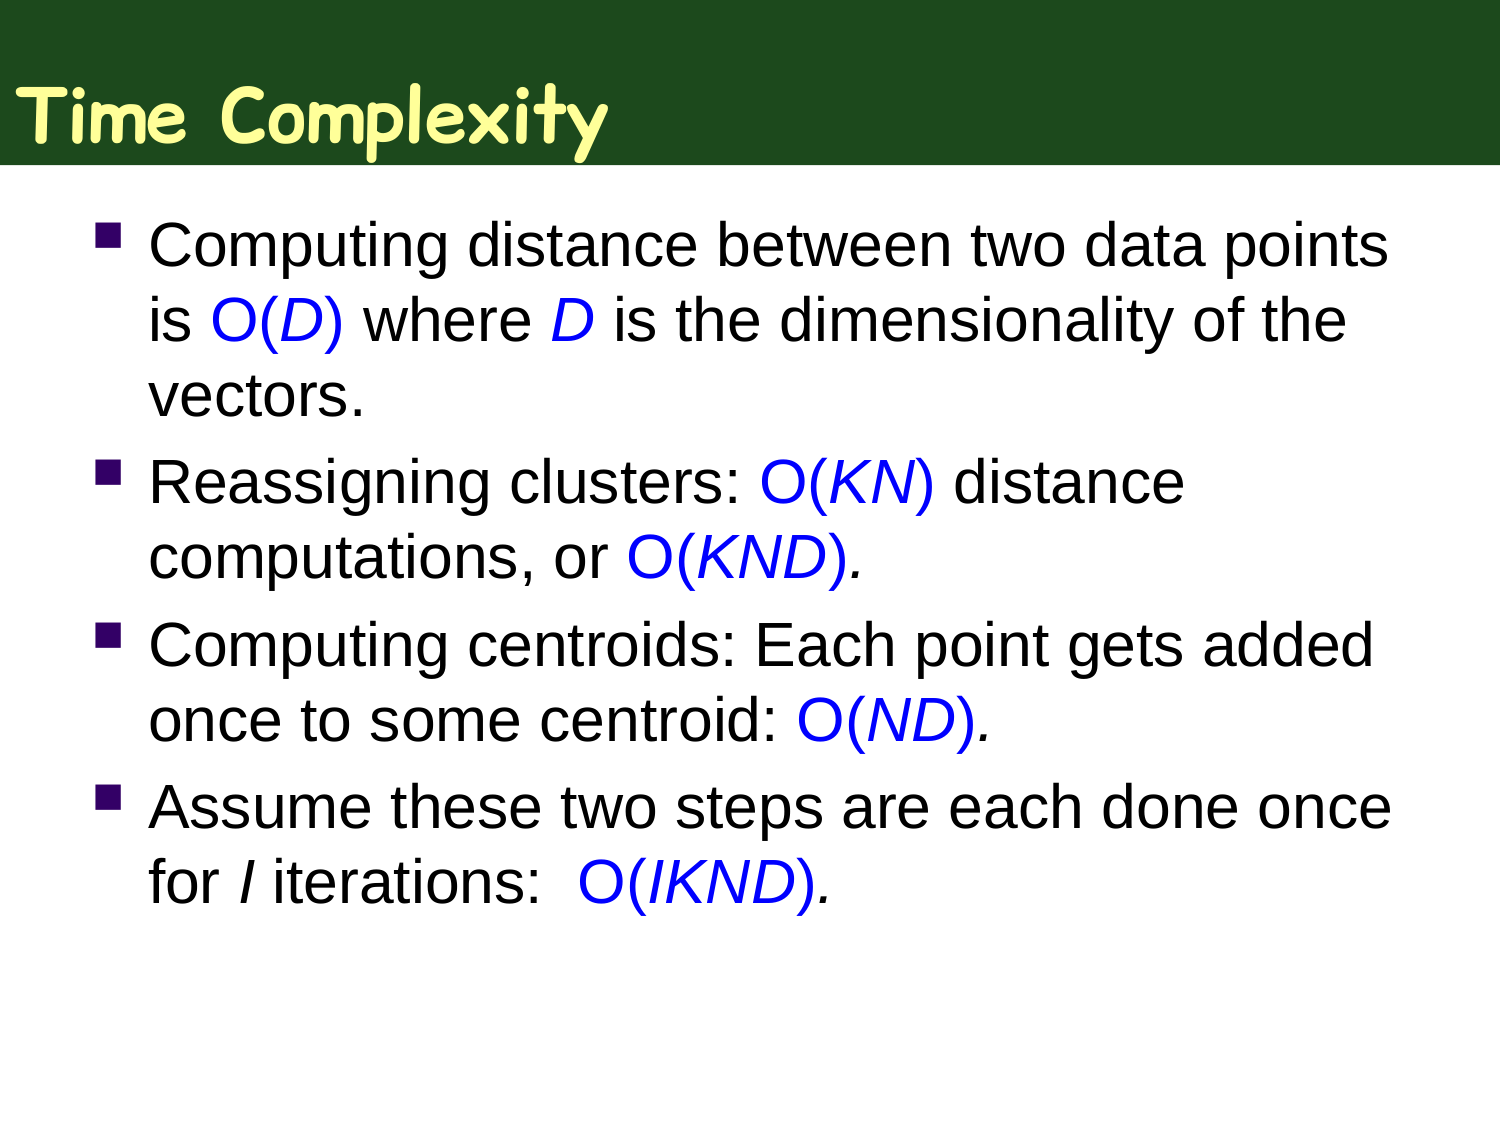

# Time Complexity
Computing distance between two data points is O(D) where D is the dimensionality of the vectors.
Reassigning clusters: O(KN) distance computations, or O(KND).
Computing centroids: Each point gets added once to some centroid: O(ND).
Assume these two steps are each done once for I iterations:  O(IKND).